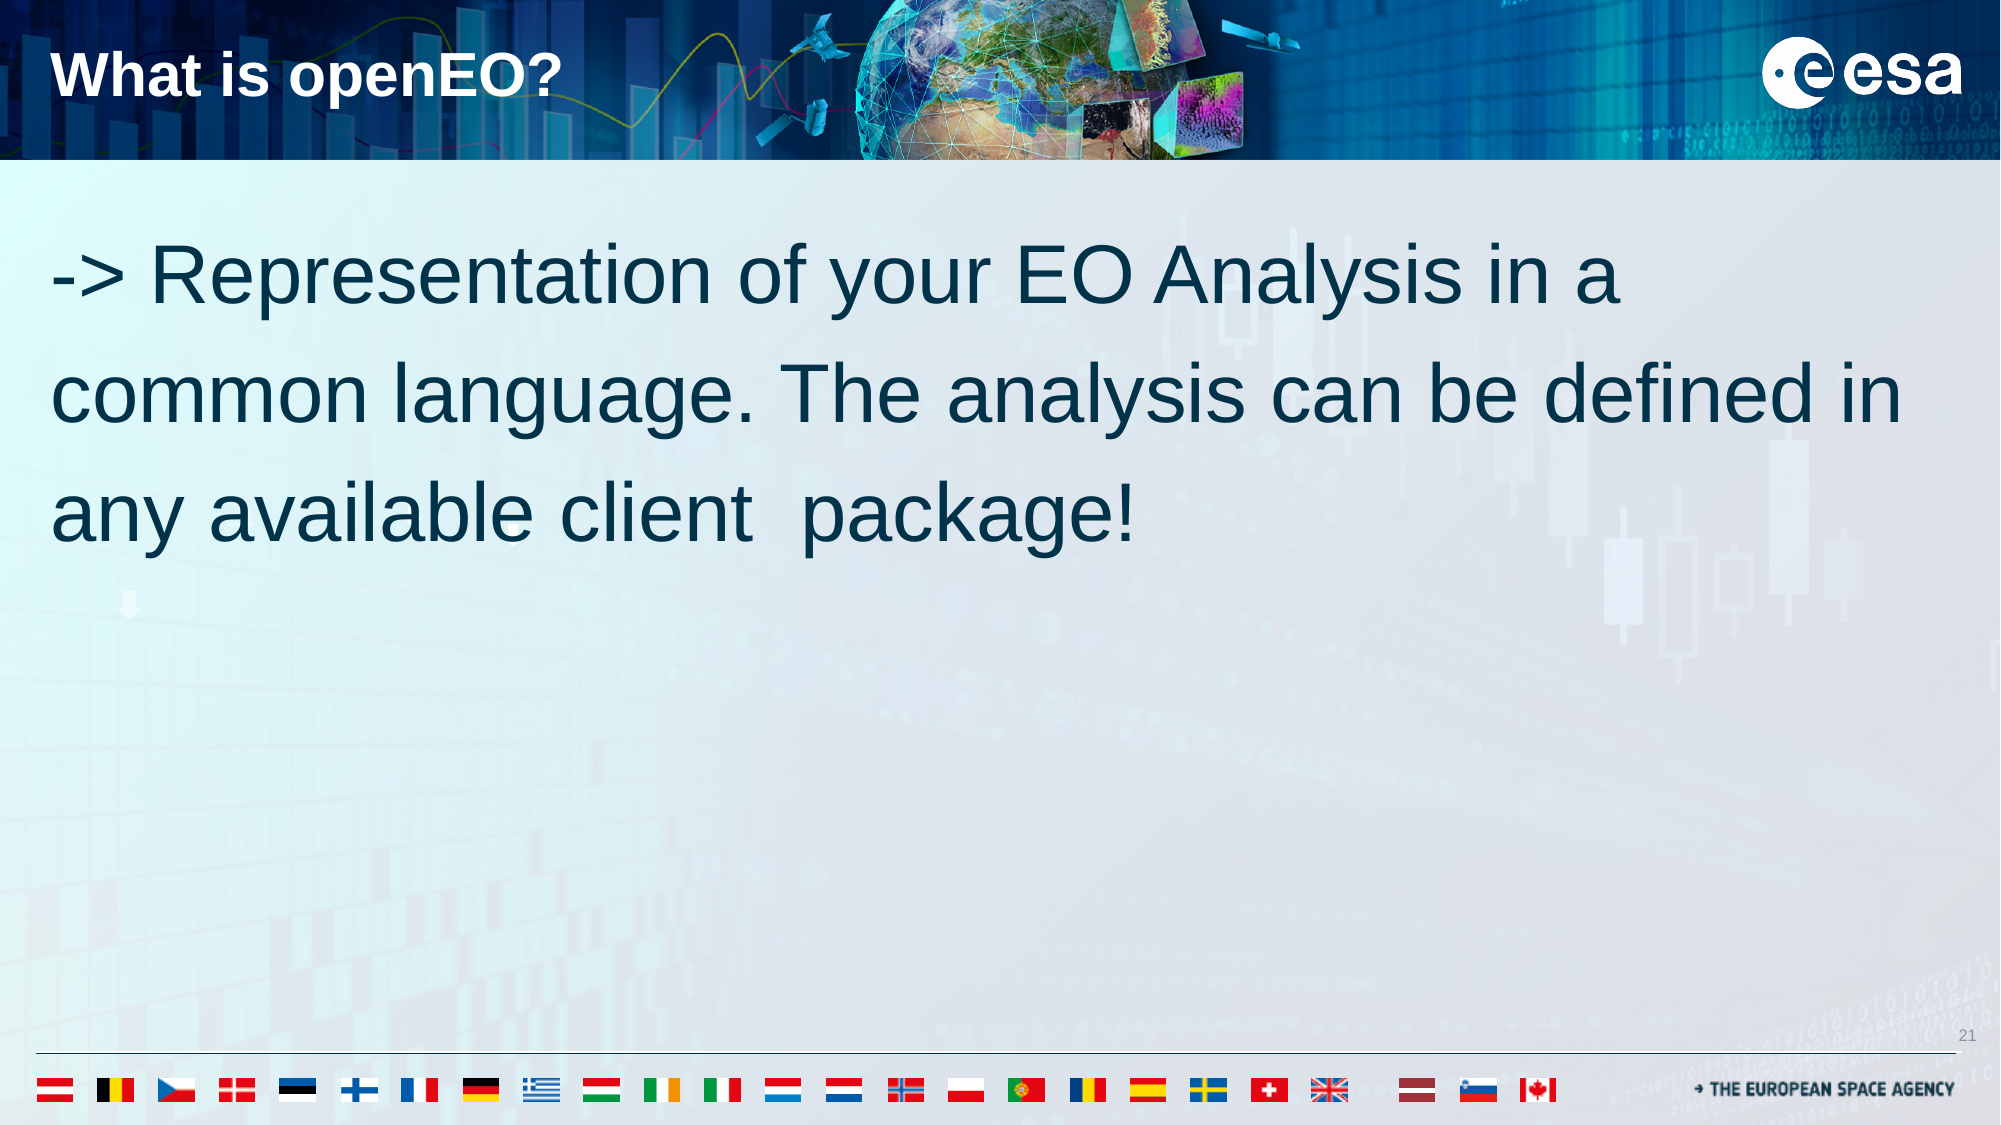

# What is openEO?
-> Representation of your EO Analysis in a common language. The analysis can be defined in any available client  package!